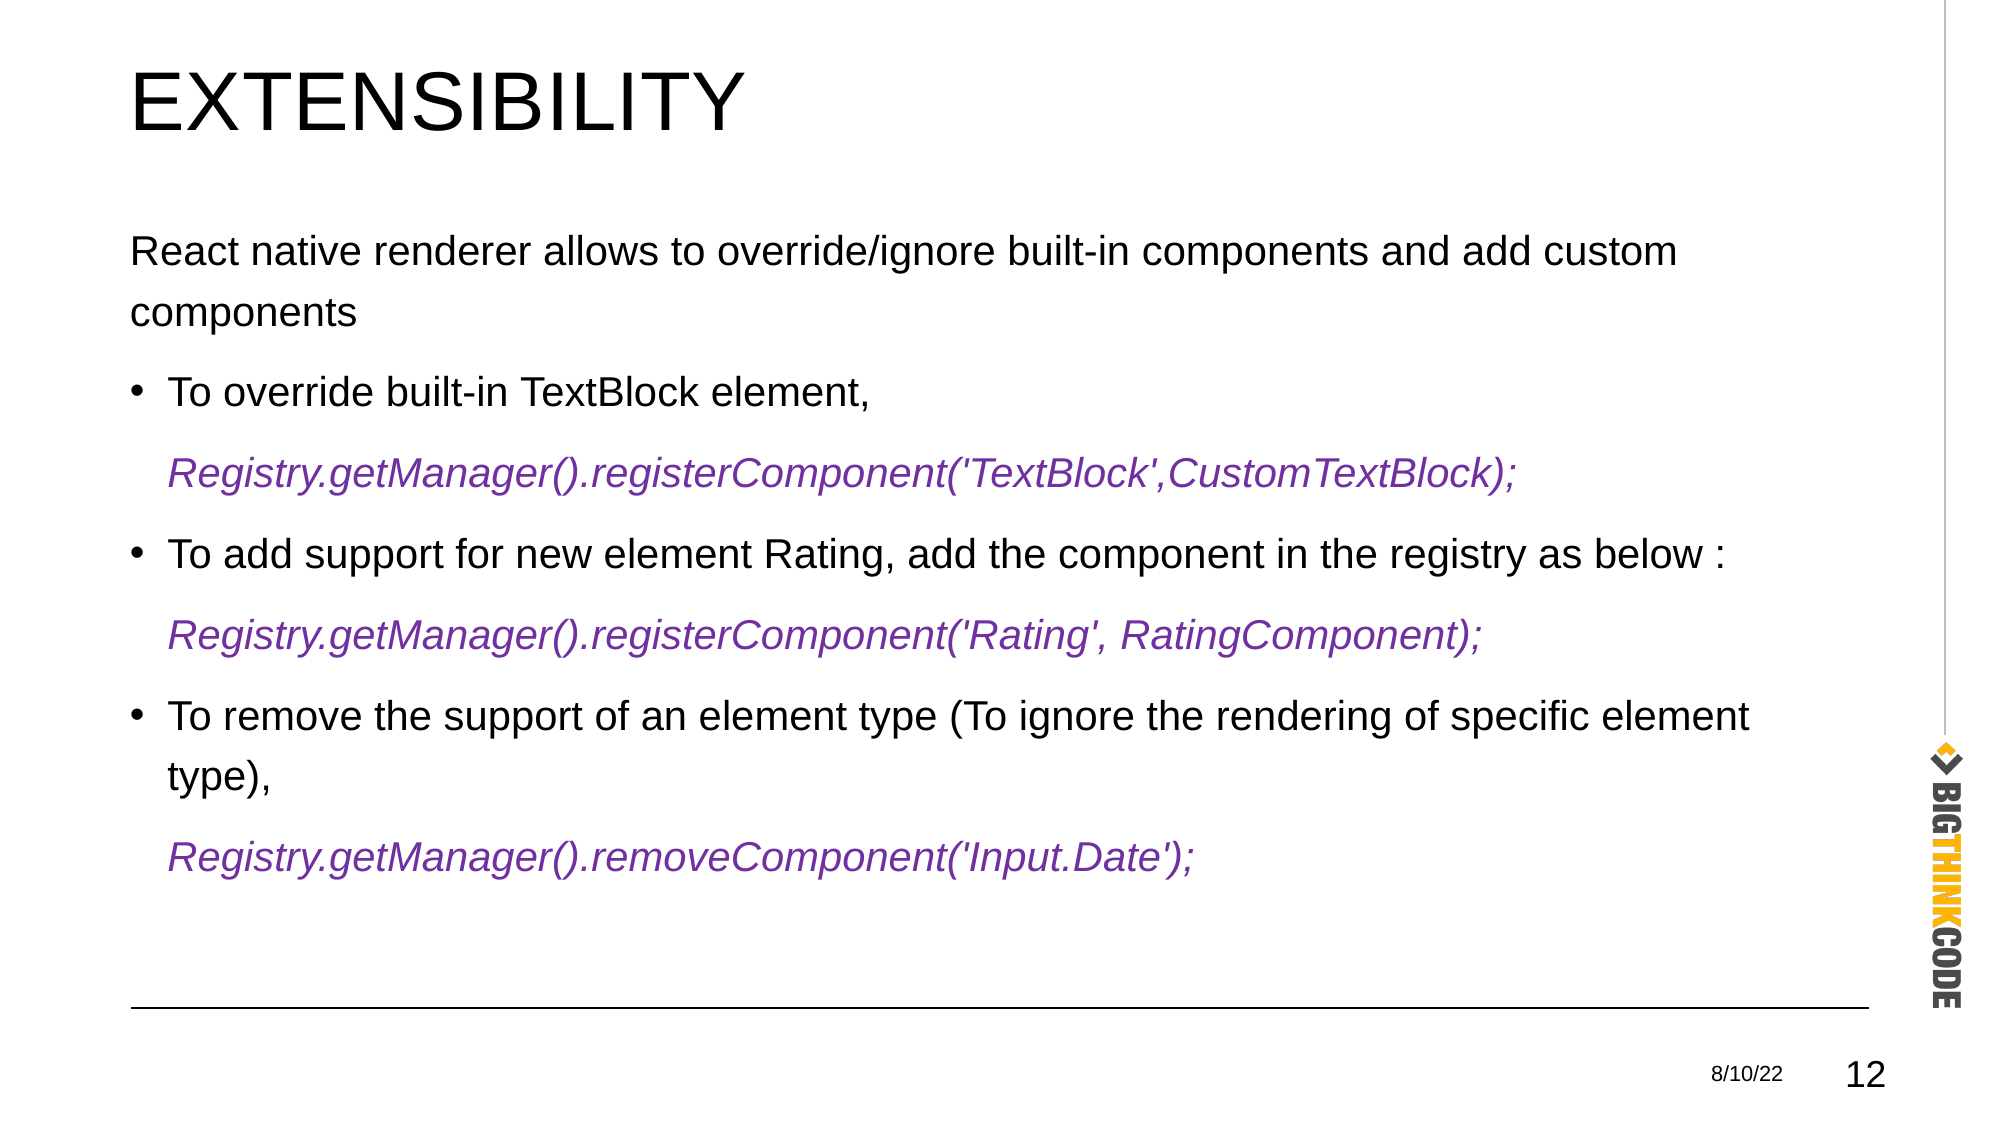

# Extensibility
React native renderer allows to override/ignore built-in components and add custom components
To override built-in TextBlock element,
Registry.getManager().registerComponent('TextBlock',CustomTextBlock);
To add support for new element Rating, add the component in the registry as below :
Registry.getManager().registerComponent('Rating', RatingComponent);
To remove the support of an element type (To ignore the rendering of specific element type),
Registry.getManager().removeComponent('Input.Date');

8/10/22
12